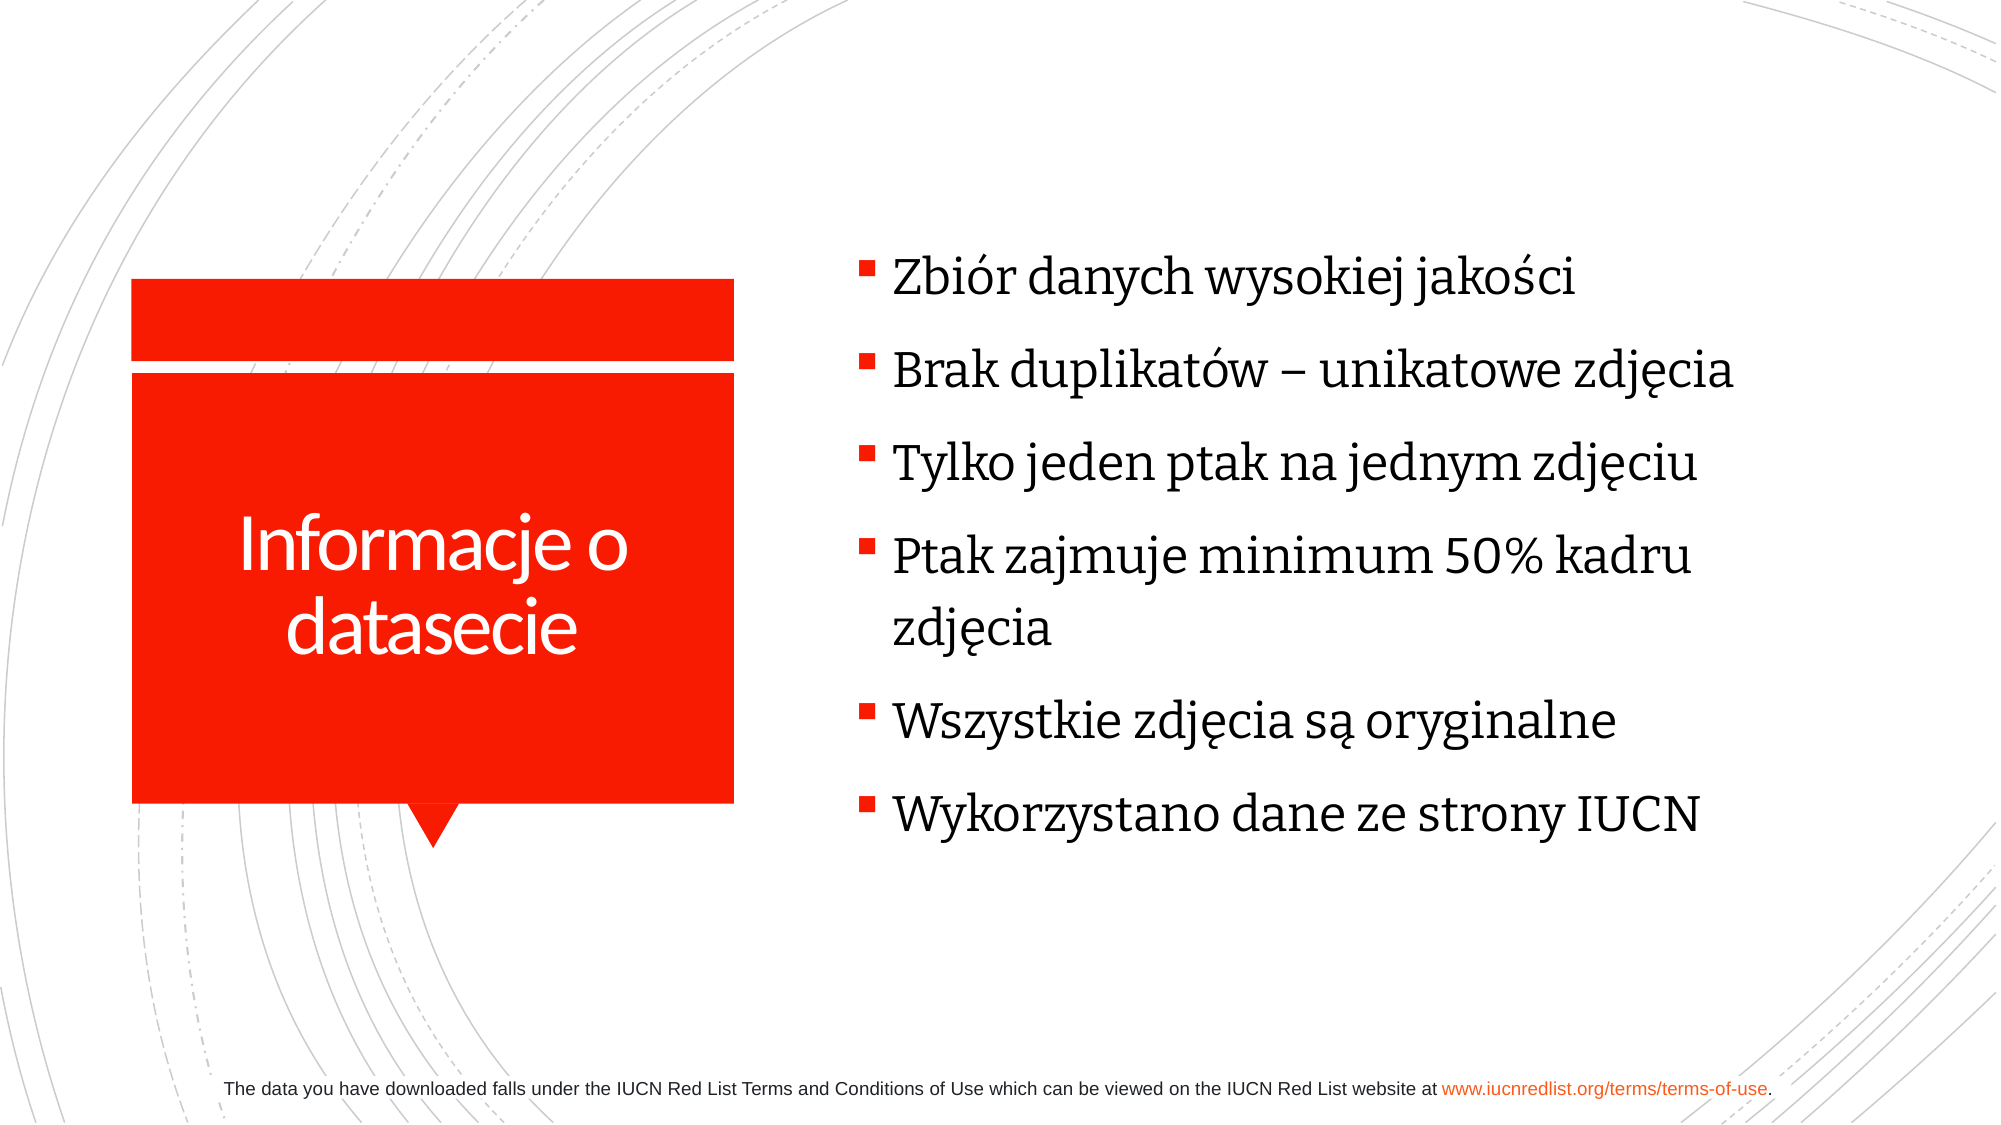

Zbiór danych wysokiej jakości
Brak duplikatów – unikatowe zdjęcia
Tylko jeden ptak na jednym zdjęciu
Ptak zajmuje minimum 50% kadru zdjęcia
Wszystkie zdjęcia są oryginalne
Wykorzystano dane ze strony IUCN
# Informacje o datasecie
The data you have downloaded falls under the IUCN Red List Terms and Conditions of Use which can be viewed on the IUCN Red List website at www.iucnredlist.org/terms/terms-of-use.